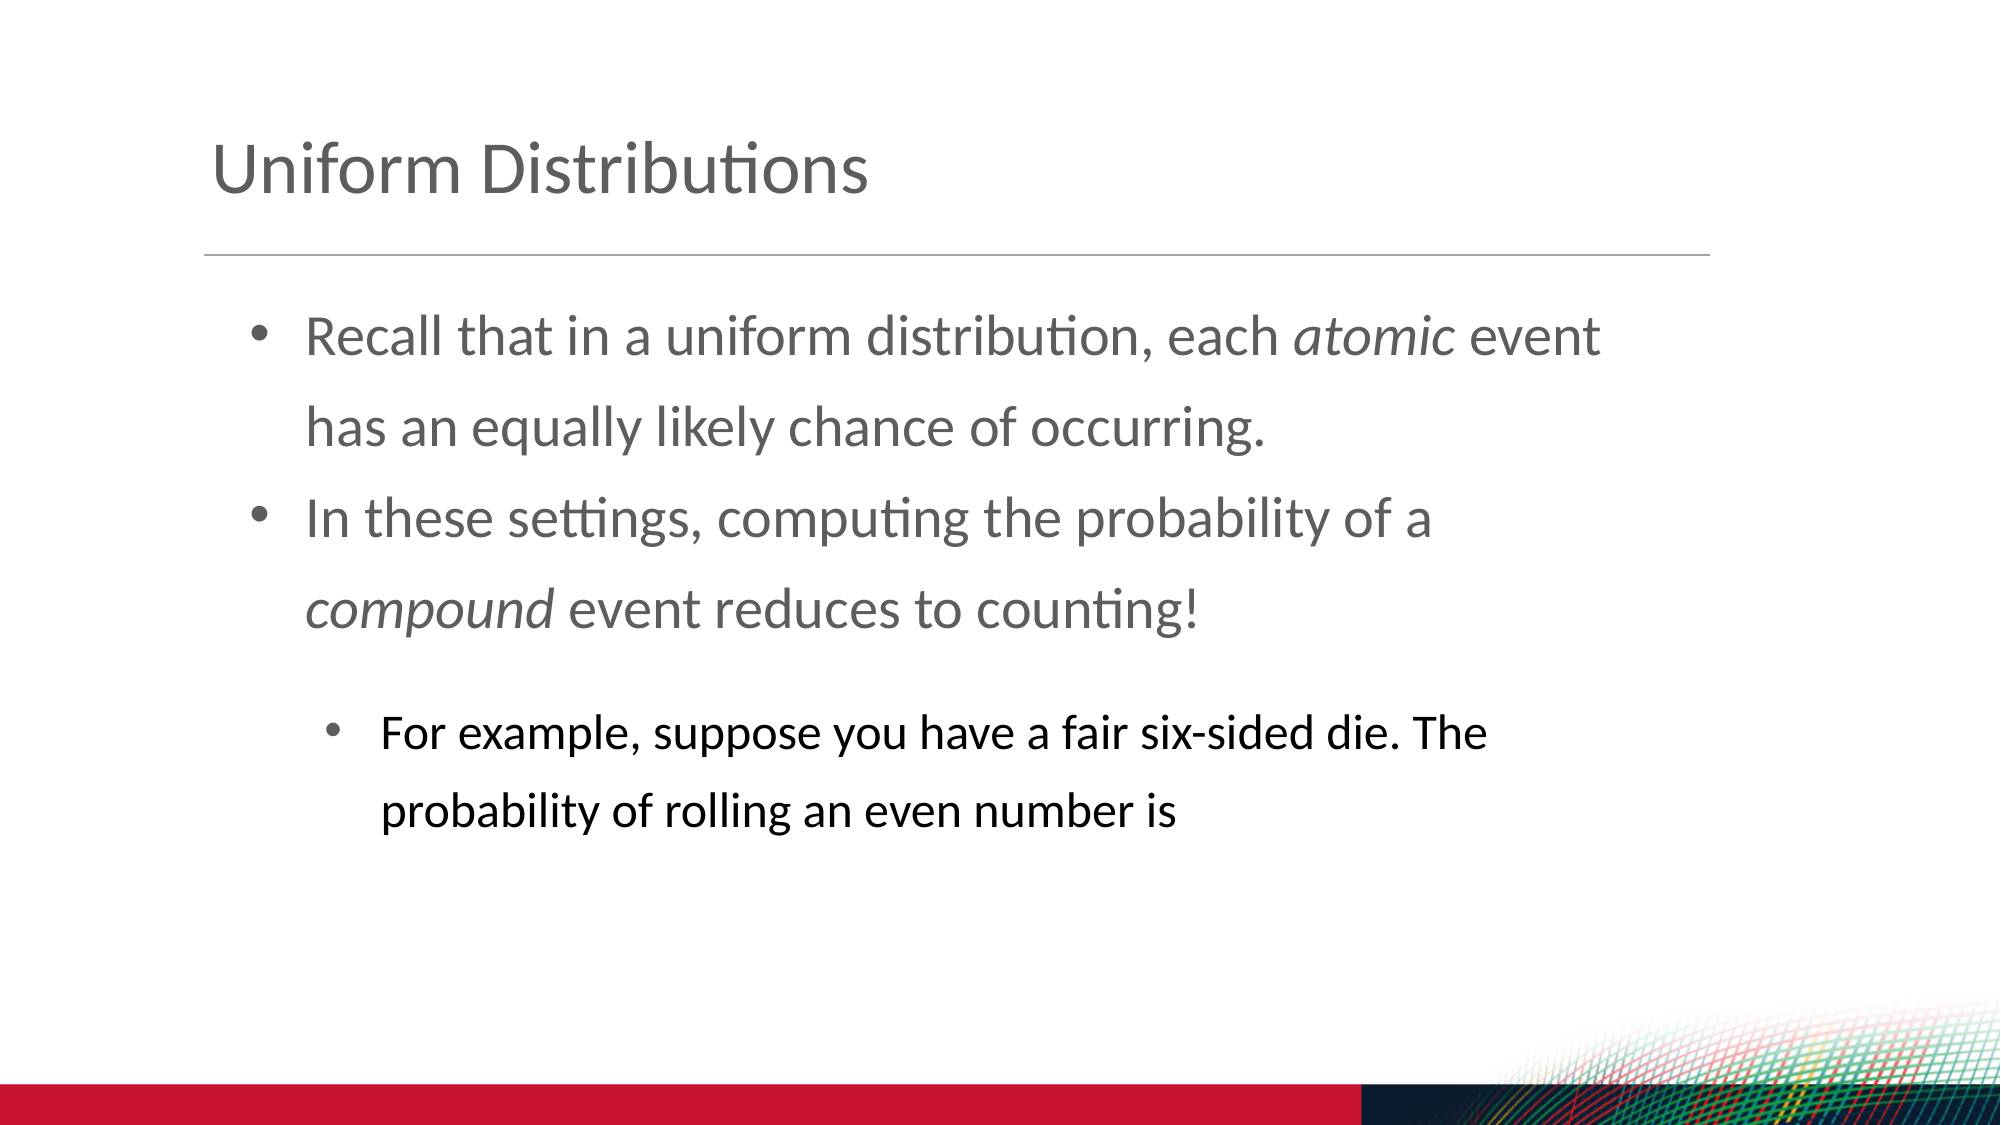

Uniform Distributions
Recall that in a uniform distribution, each atomic event has an equally likely chance of occurring.
In these settings, computing the probability of a compound event reduces to counting!
For example, suppose you have a fair six-sided die. The probability of rolling an even number is